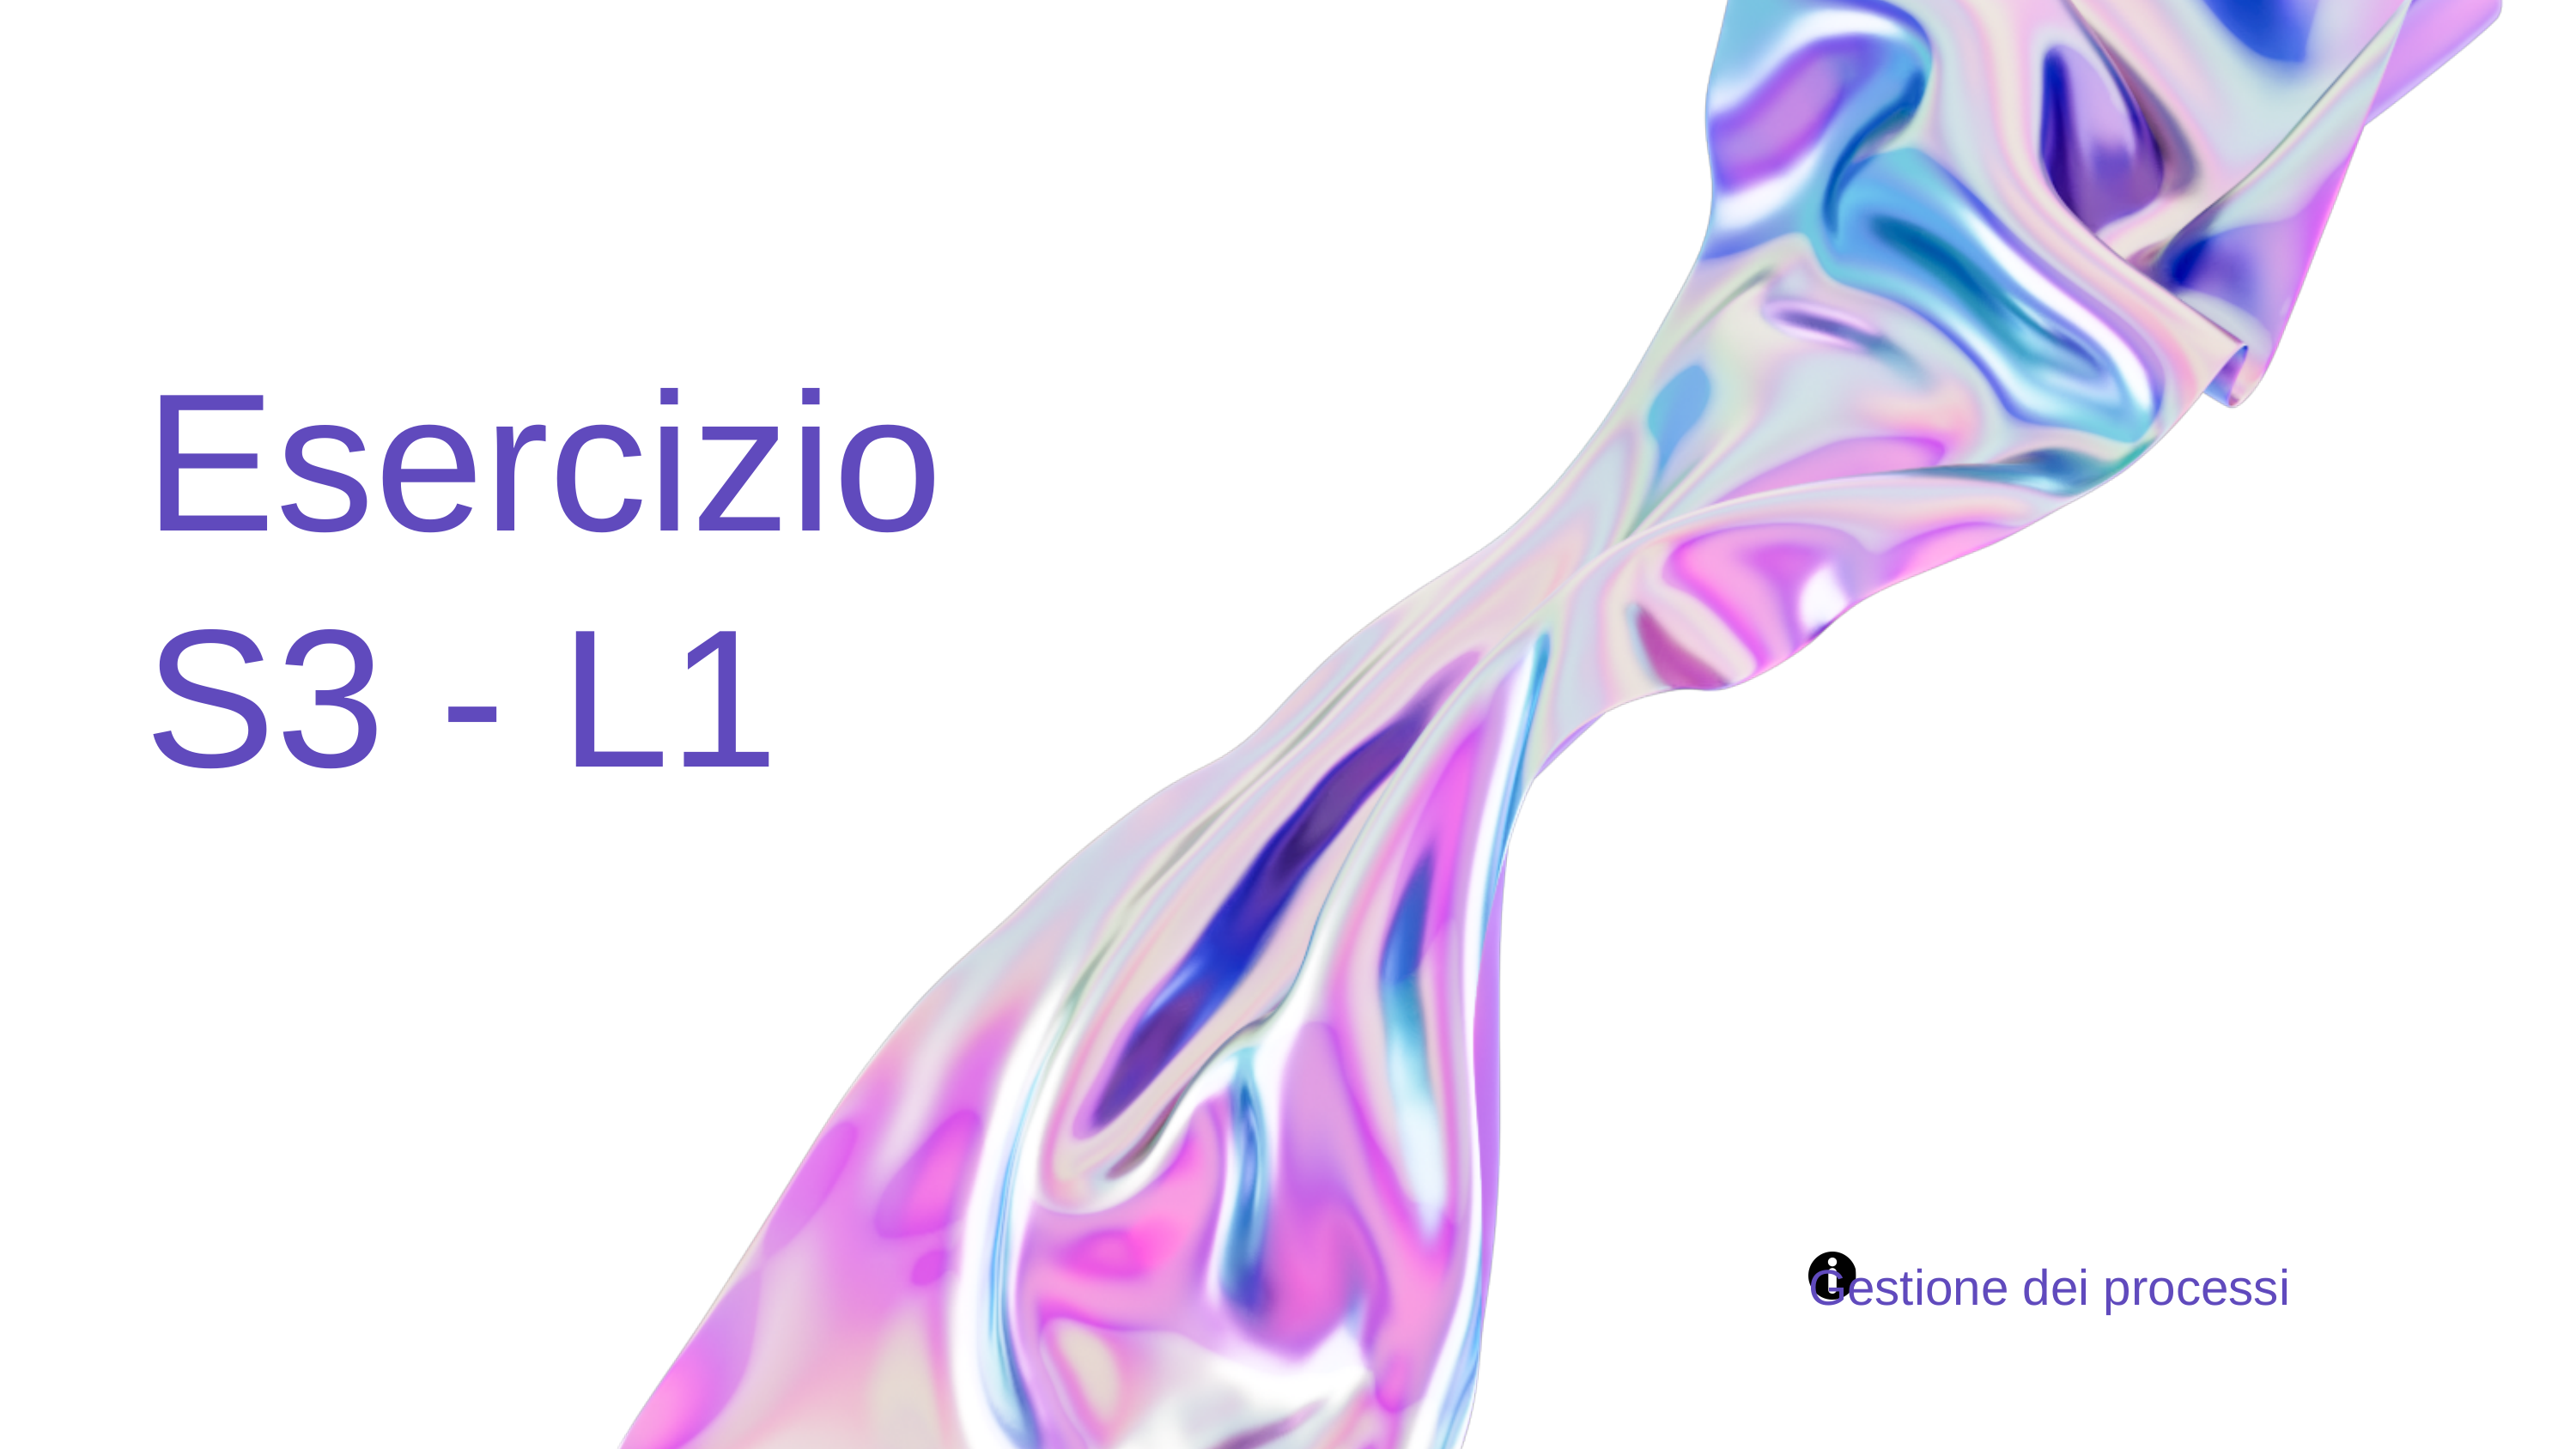

Esercizio
S3 - L1
Gestione dei processi